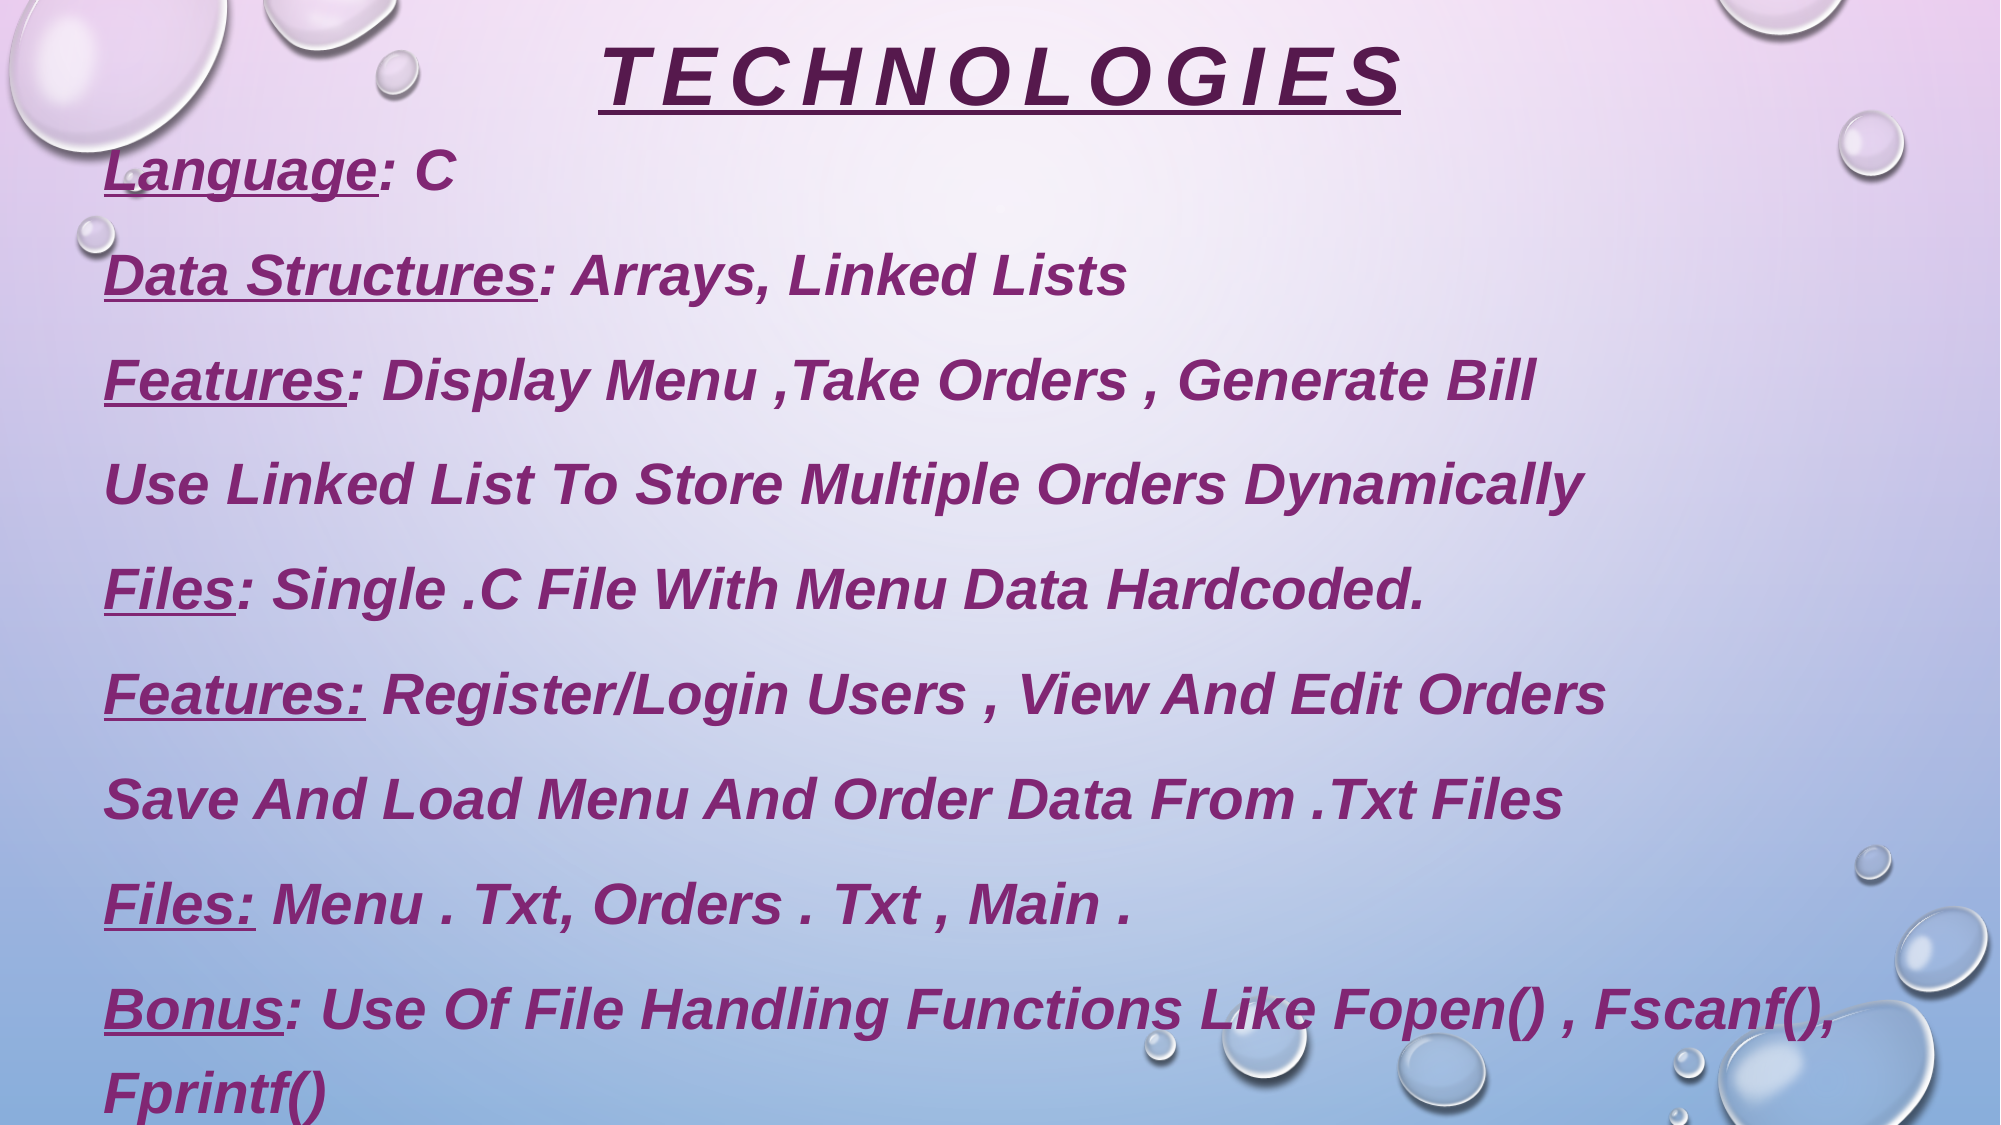

# TECHNOLOGIES
Language: C
Data Structures: Arrays, Linked Lists
Features: Display Menu ,Take Orders , Generate Bill
Use Linked List To Store Multiple Orders Dynamically
Files: Single .C File With Menu Data Hardcoded.
Features: Register/Login Users , View And Edit Orders
Save And Load Menu And Order Data From .Txt Files
Files: Menu . Txt, Orders . Txt , Main .
Bonus: Use Of File Handling Functions Like Fopen() , Fscanf(), Fprintf()